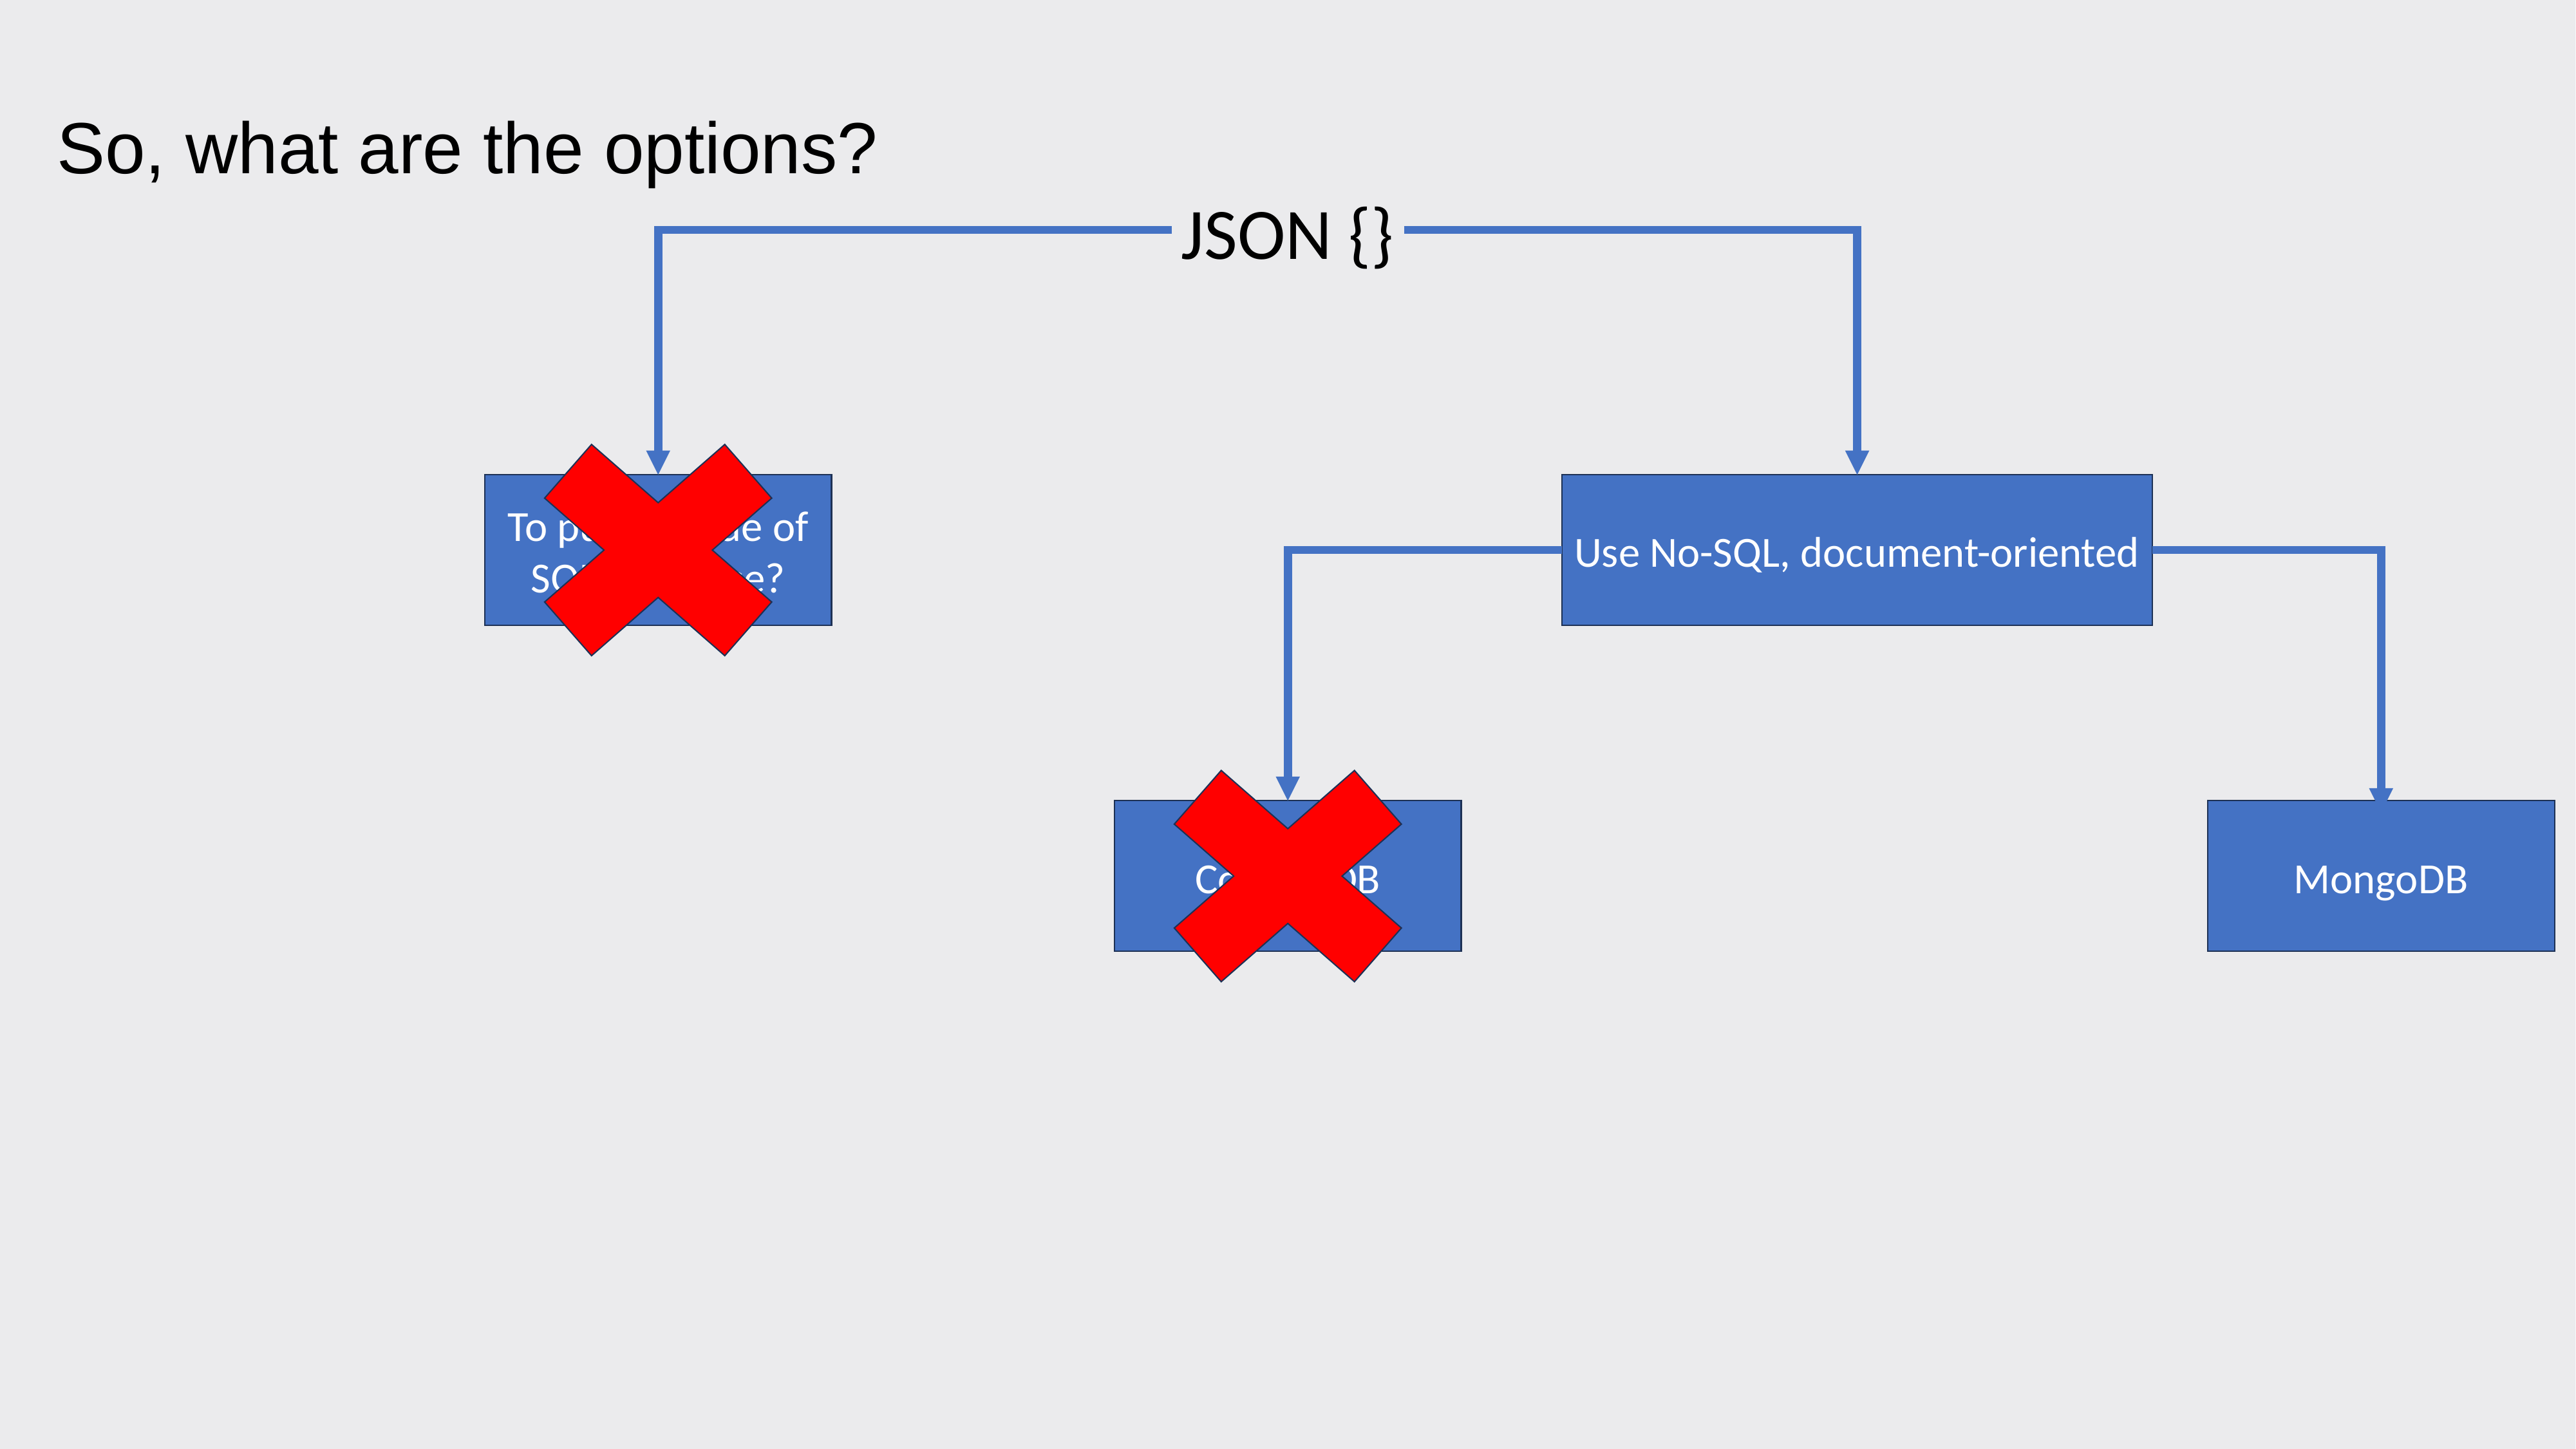

So, what are the options?
JSON {}

To put it inside of SQL database?
Use No-SQL, document-oriented

CosmosDB
MongoDB